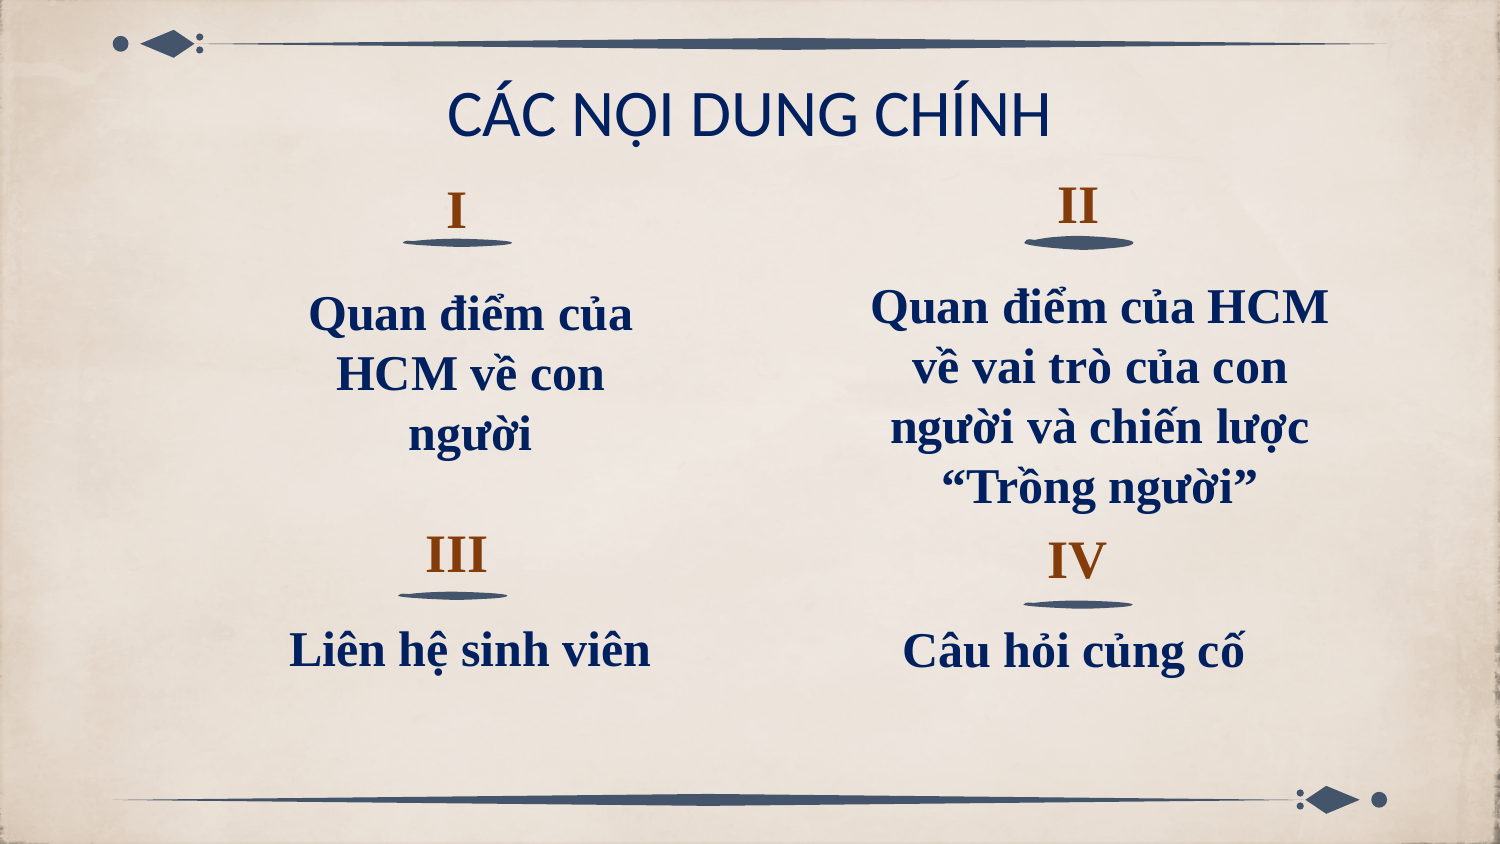

CÁC NỘI DUNG CHÍNH
II
# I

Quan điểm của HCM về vai trò của con người và chiến lược “Trồng người”
Quan điểm của HCM về con người
III
IV

Liên hệ sinh viên
Câu hỏi củng cố